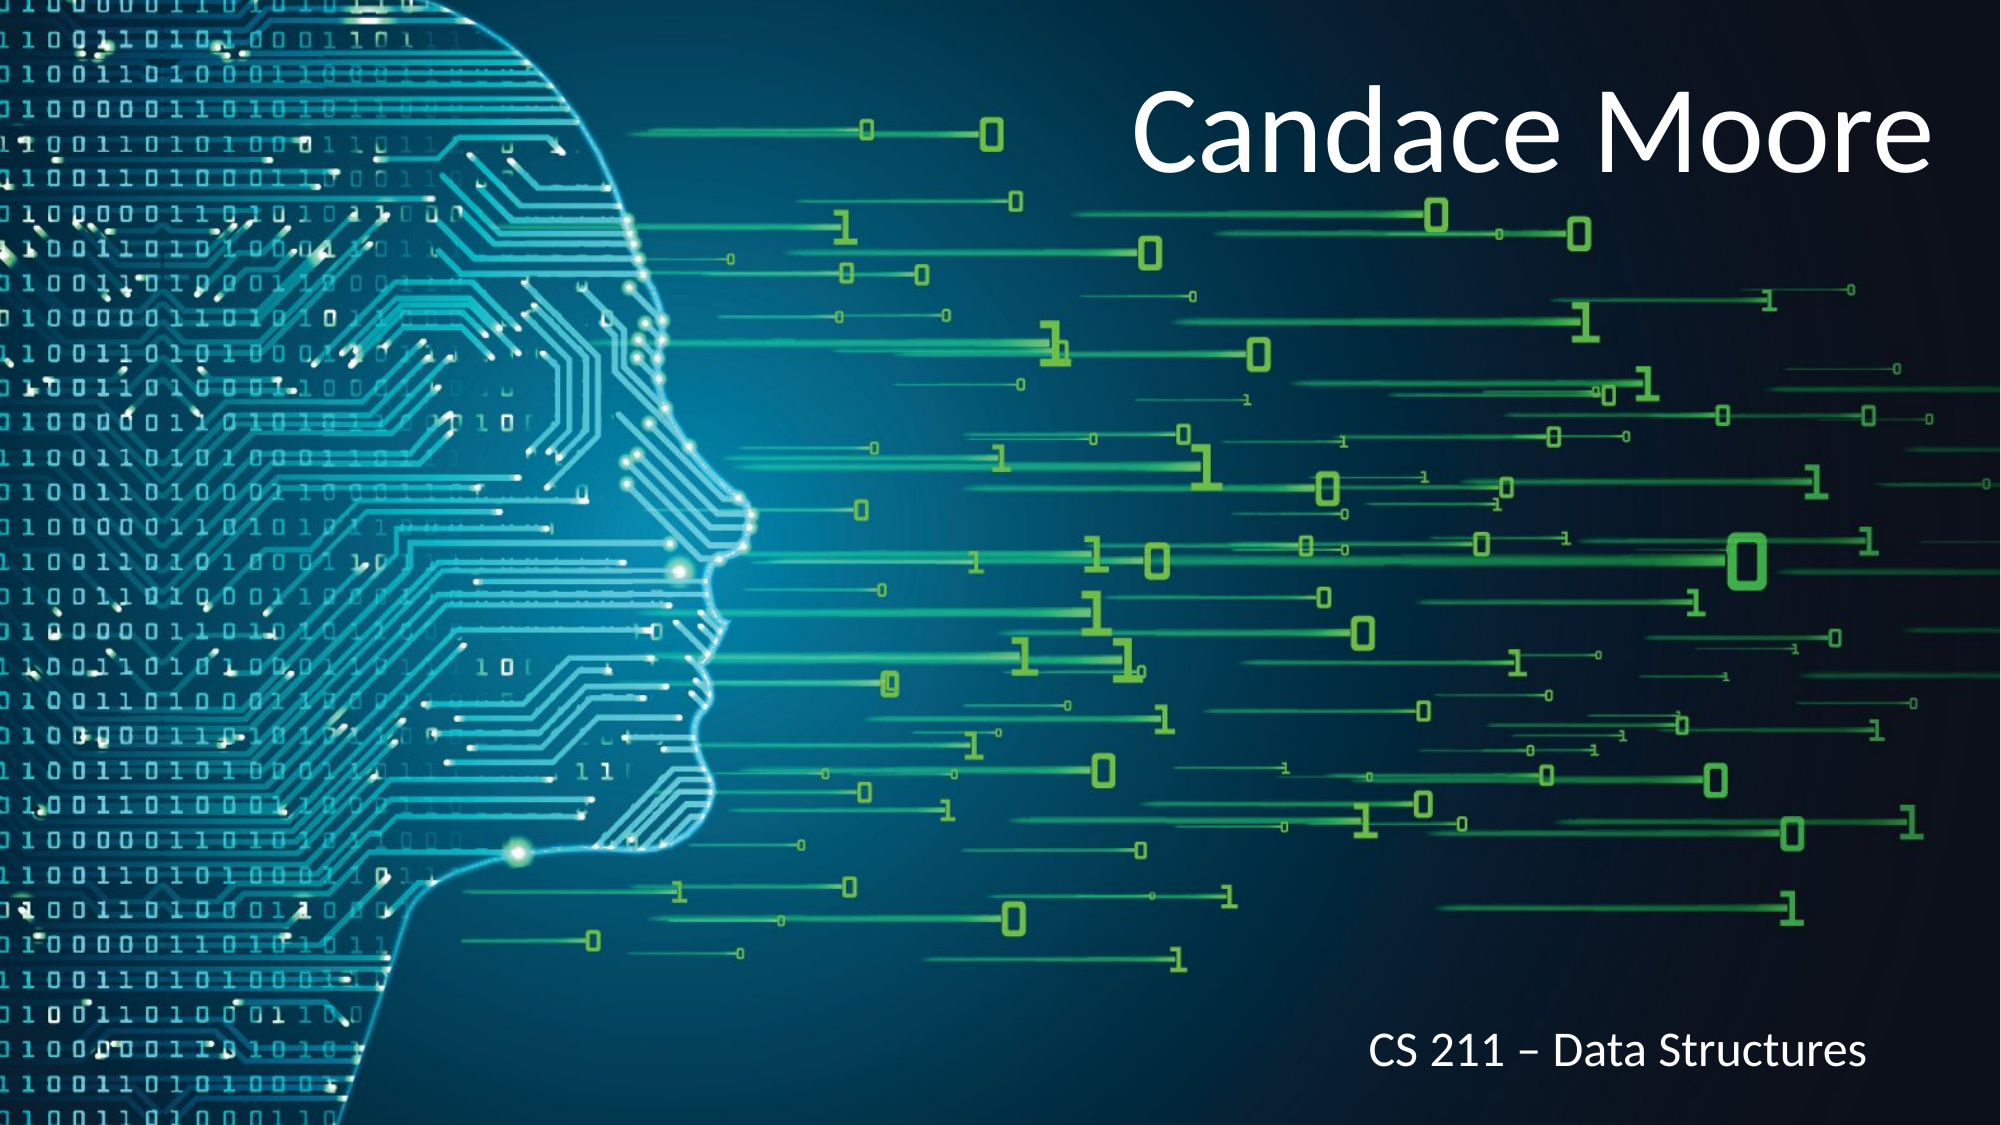

# Candace Moore
CS 211 – Data Structures